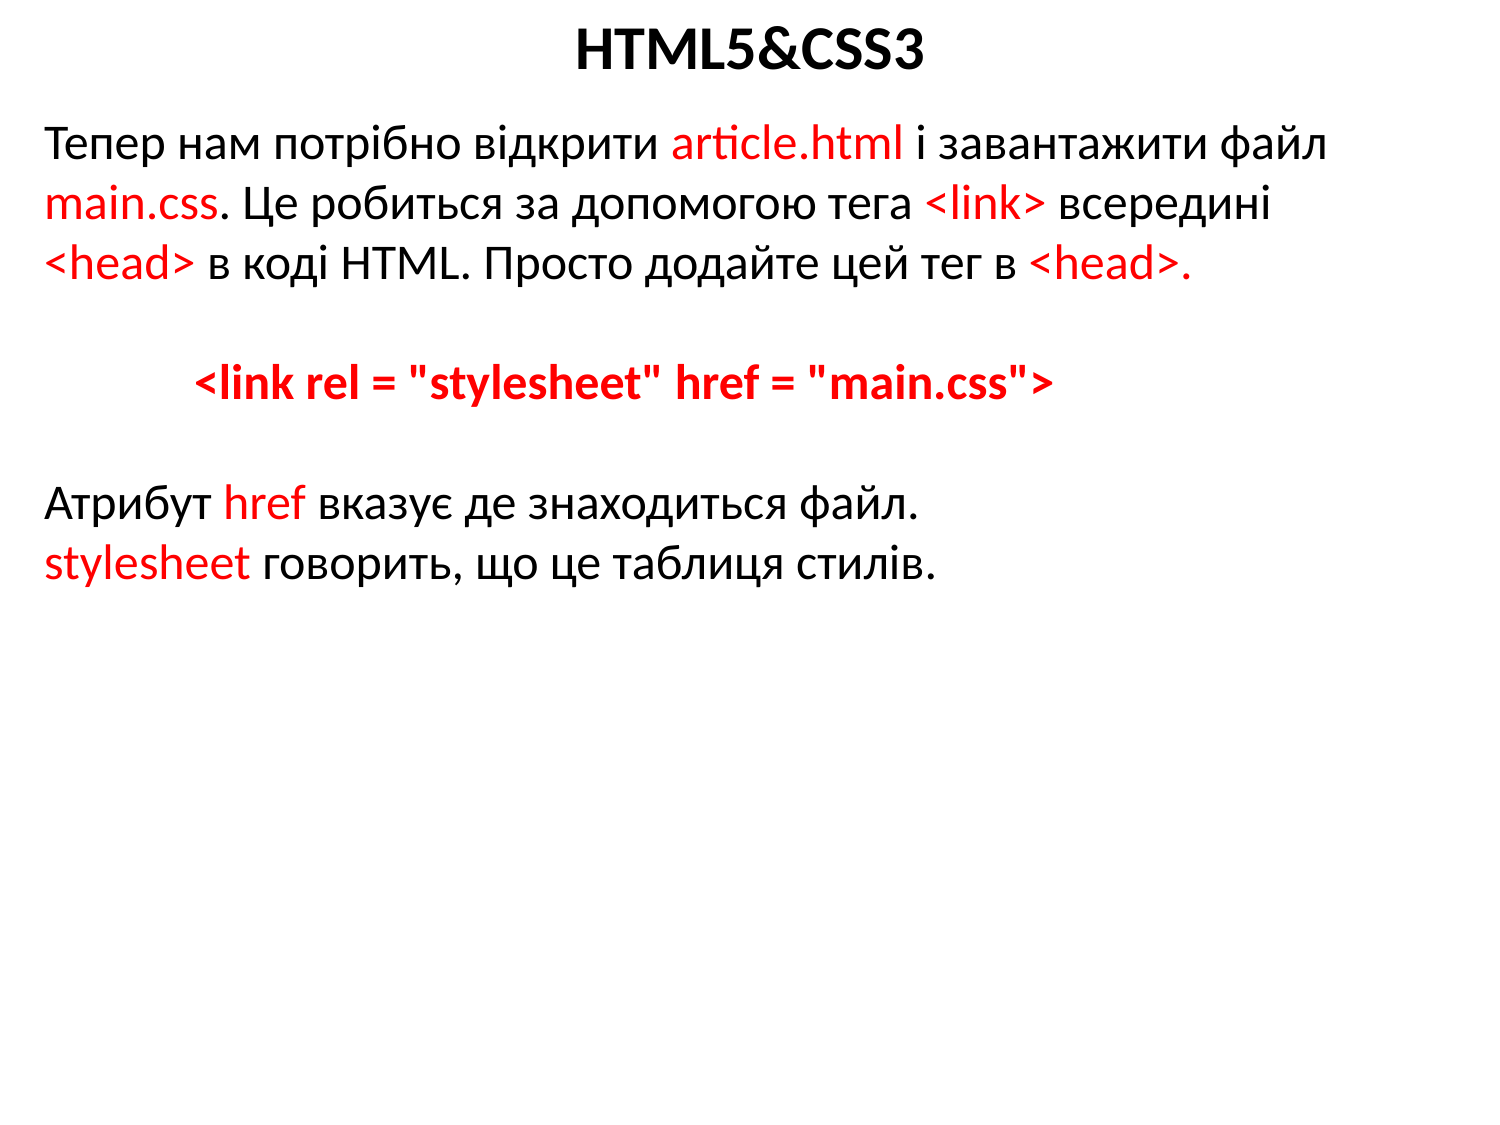

# HTML5&CSS3
Тепер нам потрібно відкрити article.html і завантажити файл main.css. Це робиться за допомогою тега <link> всередині <head> в коді HTML. Просто додайте цей тег в <head>.
	<link rel = "stylesheet" href = "main.css">
Атрибут href вказує де знаходиться файл.
stylesheet говорить, що це таблиця стилів.